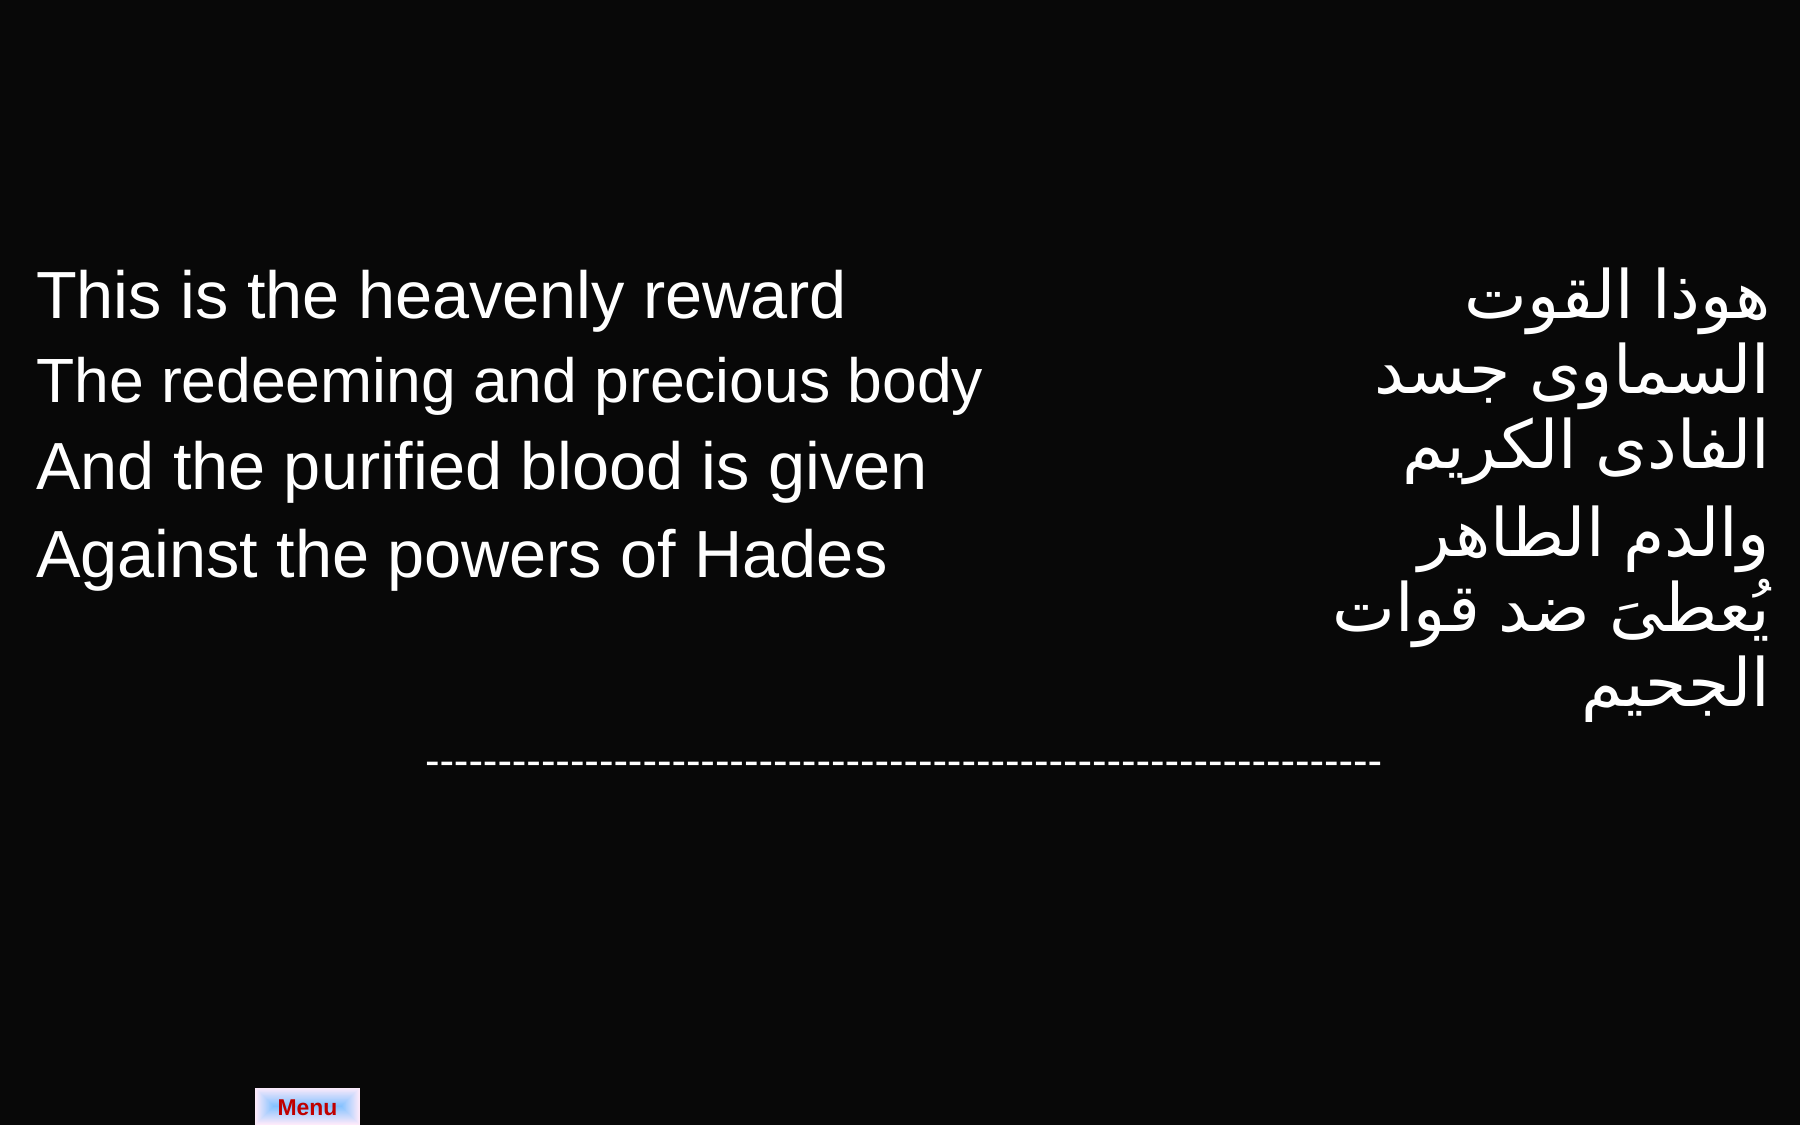

| This is the heavenly reward The redeeming and precious body And the purified blood is given Against the powers of Hades | هوذا القوت السماوى جسد الفادى الكريم والدم الطاهر يُعطىَ ضد قوات الجحيم |
| --- | --- |
| ------------------------------------------------------------------ |  |

Menu